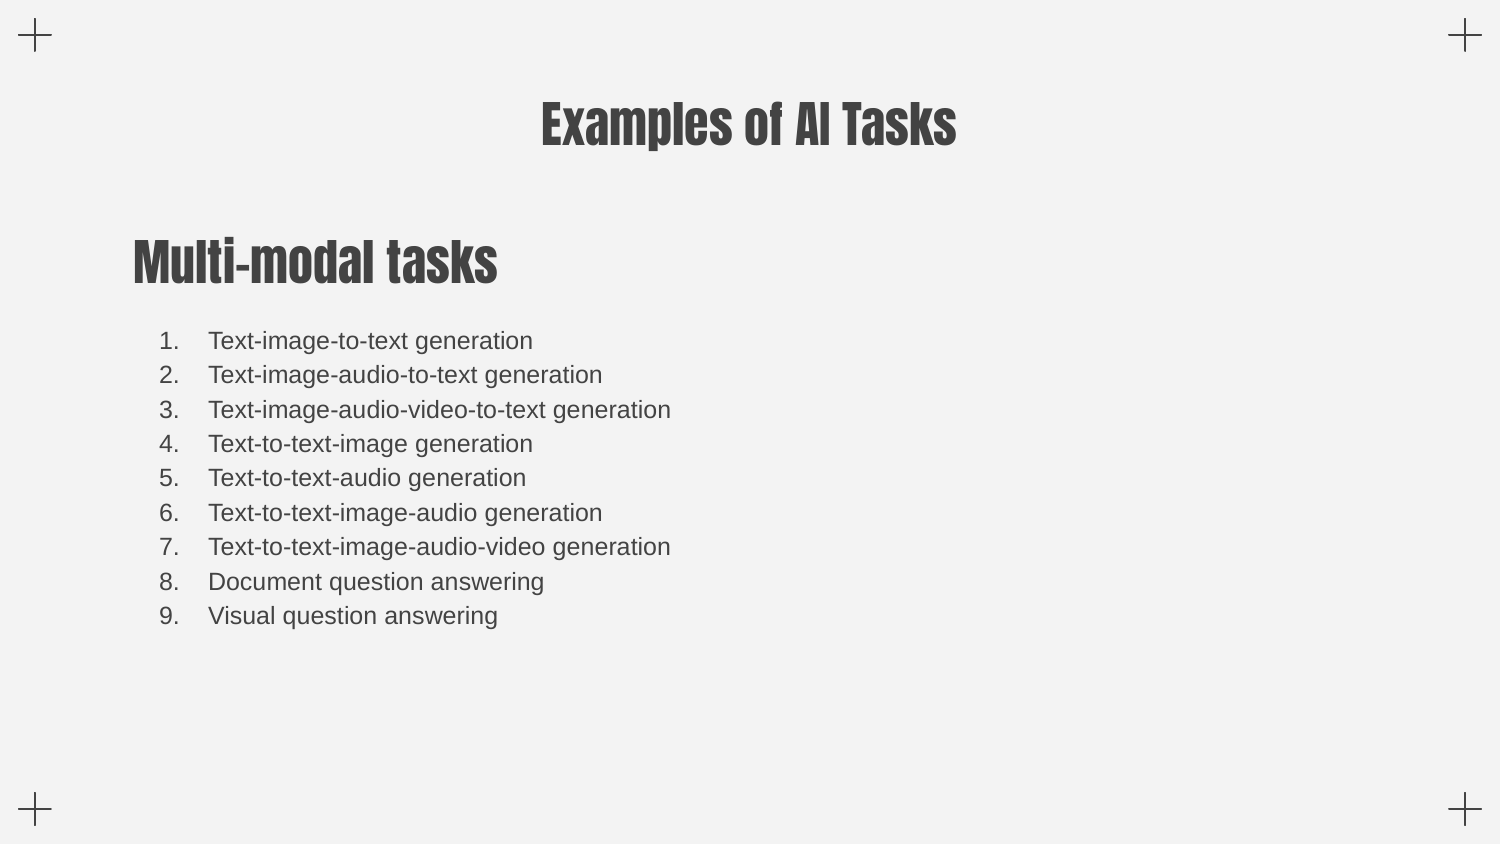

# Examples of AI Tasks
Text-image-to-text generation
Text-image-audio-to-text generation
Text-image-audio-video-to-text generation
Text-to-text-image generation
Text-to-text-audio generation
Text-to-text-image-audio generation
Text-to-text-image-audio-video generation
Document question answering
Visual question answering
Multi-modal tasks